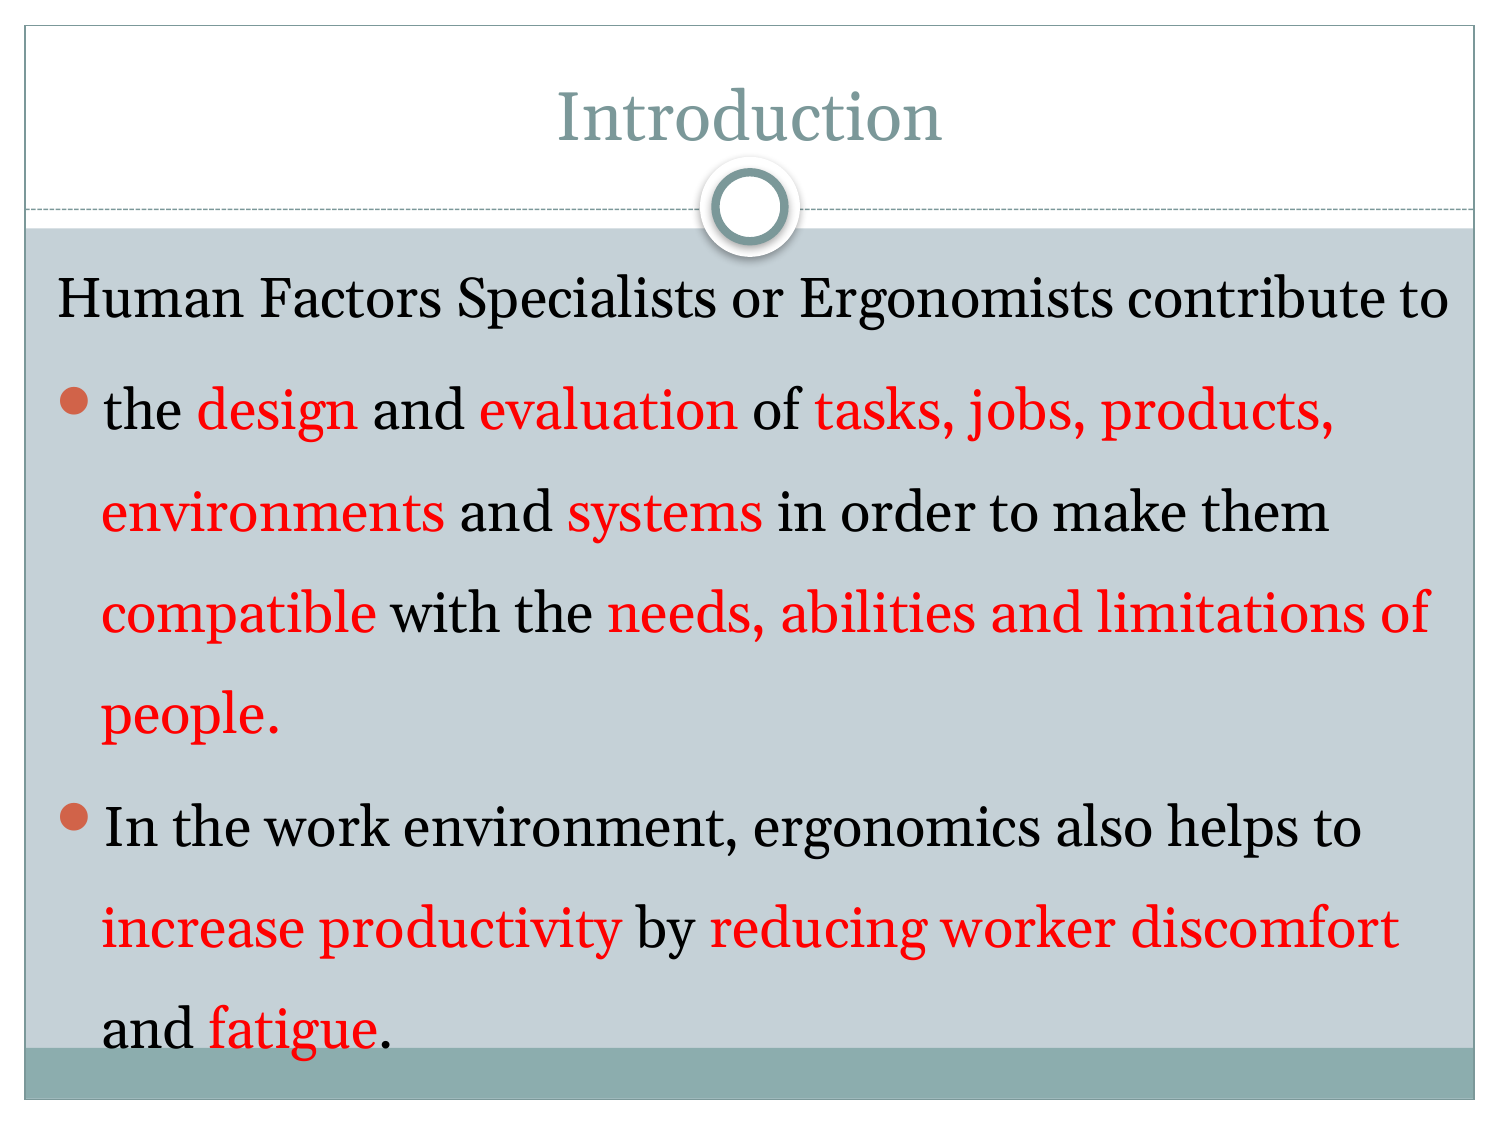

# Introduction
Human Factors Specialists or Ergonomists contribute to
the design and evaluation of tasks, jobs, products, environments and systems in order to make them compatible with the needs, abilities and limitations of people.
In the work environment, ergonomics also helps to increase productivity by reducing worker discomfort and fatigue.